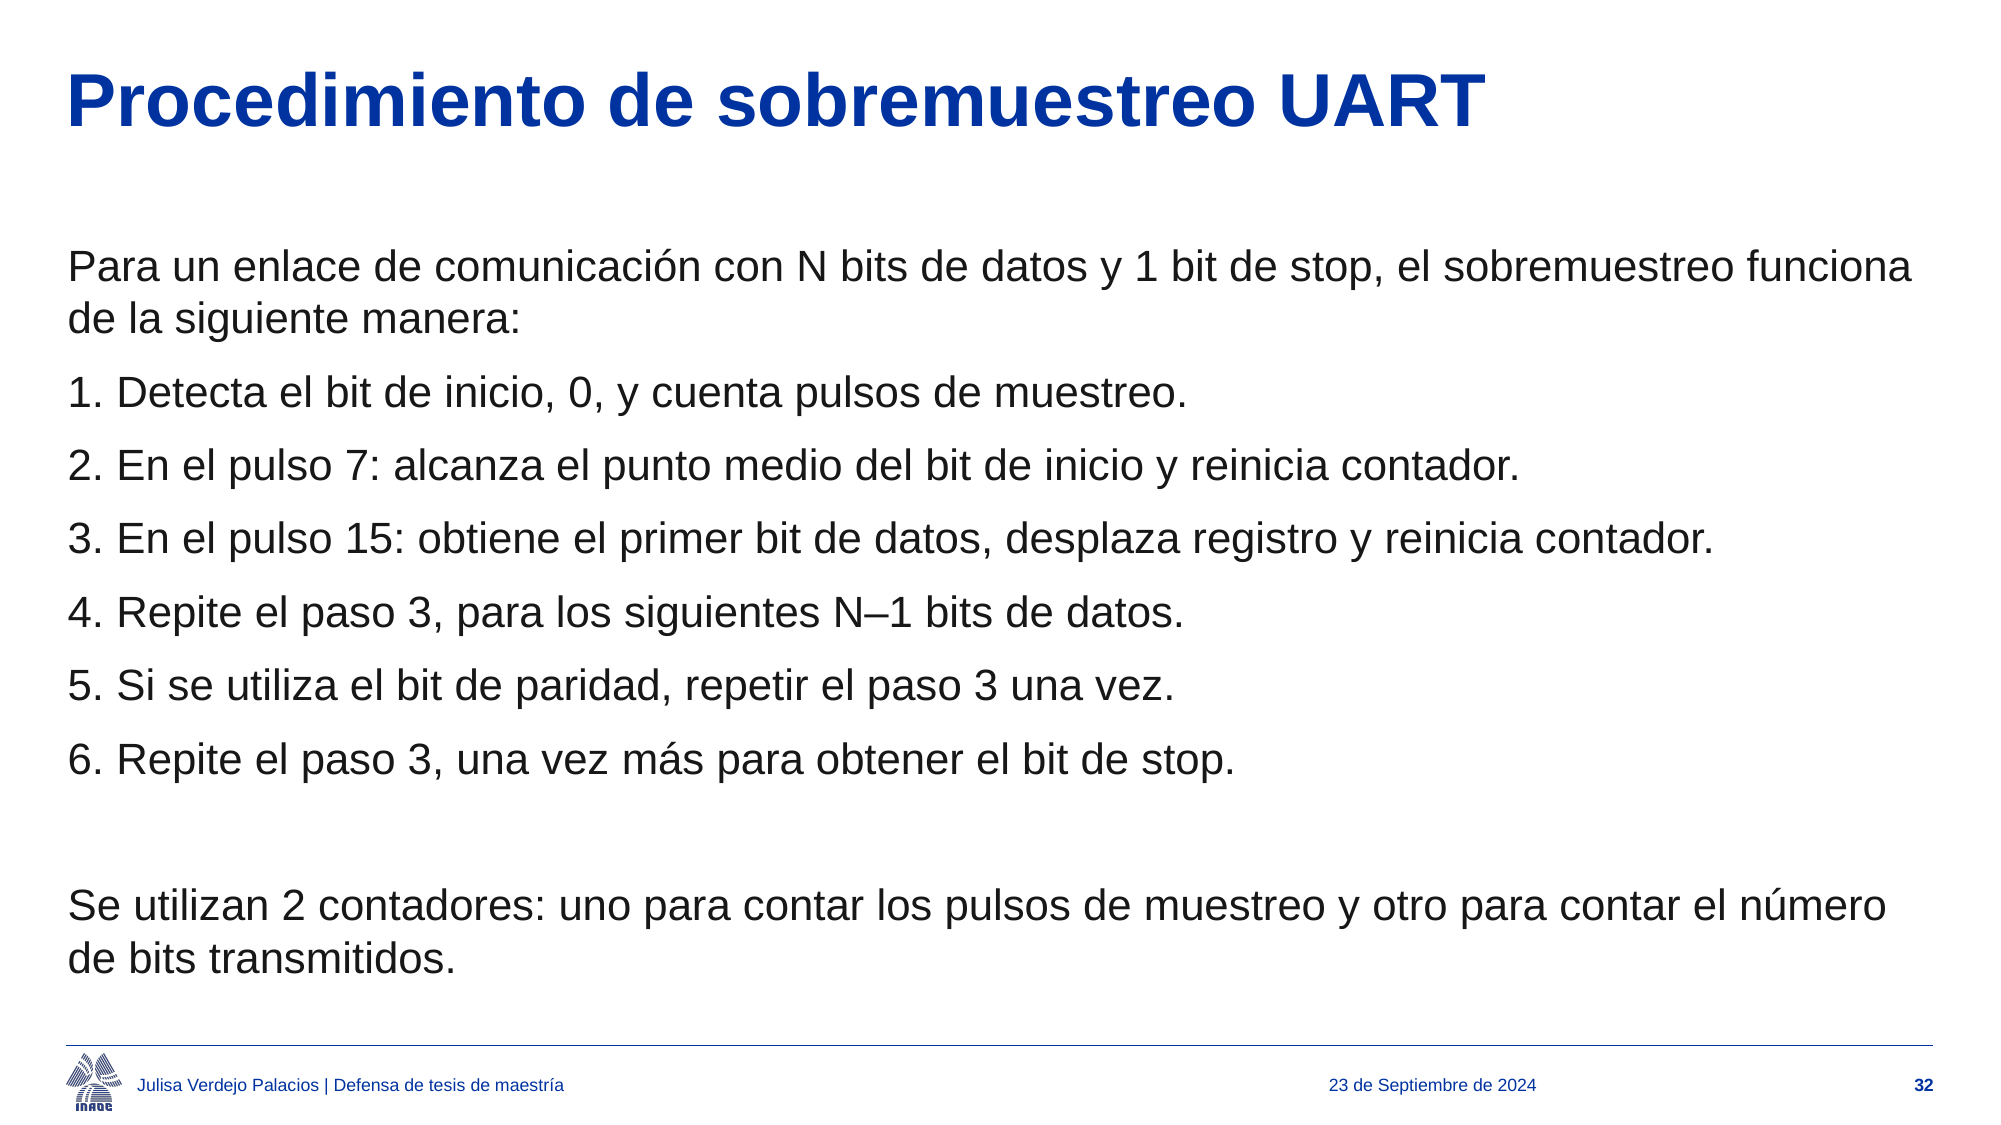

# Procedimiento de sobremuestreo UART
Para un enlace de comunicación con N bits de datos y 1 bit de stop, el sobremuestreo funciona de la siguiente manera:
1. Detecta el bit de inicio, 0, y cuenta pulsos de muestreo.
2. En el pulso 7: alcanza el punto medio del bit de inicio y reinicia contador.
3. En el pulso 15: obtiene el primer bit de datos, desplaza registro y reinicia contador.
4. Repite el paso 3, para los siguientes N–1 bits de datos.
5. Si se utiliza el bit de paridad, repetir el paso 3 una vez.
6. Repite el paso 3, una vez más para obtener el bit de stop.

Se utilizan 2 contadores: uno para contar los pulsos de muestreo y otro para contar el número de bits transmitidos.
Julisa Verdejo Palacios | Defensa de tesis de maestría
23 de Septiembre de 2024
32